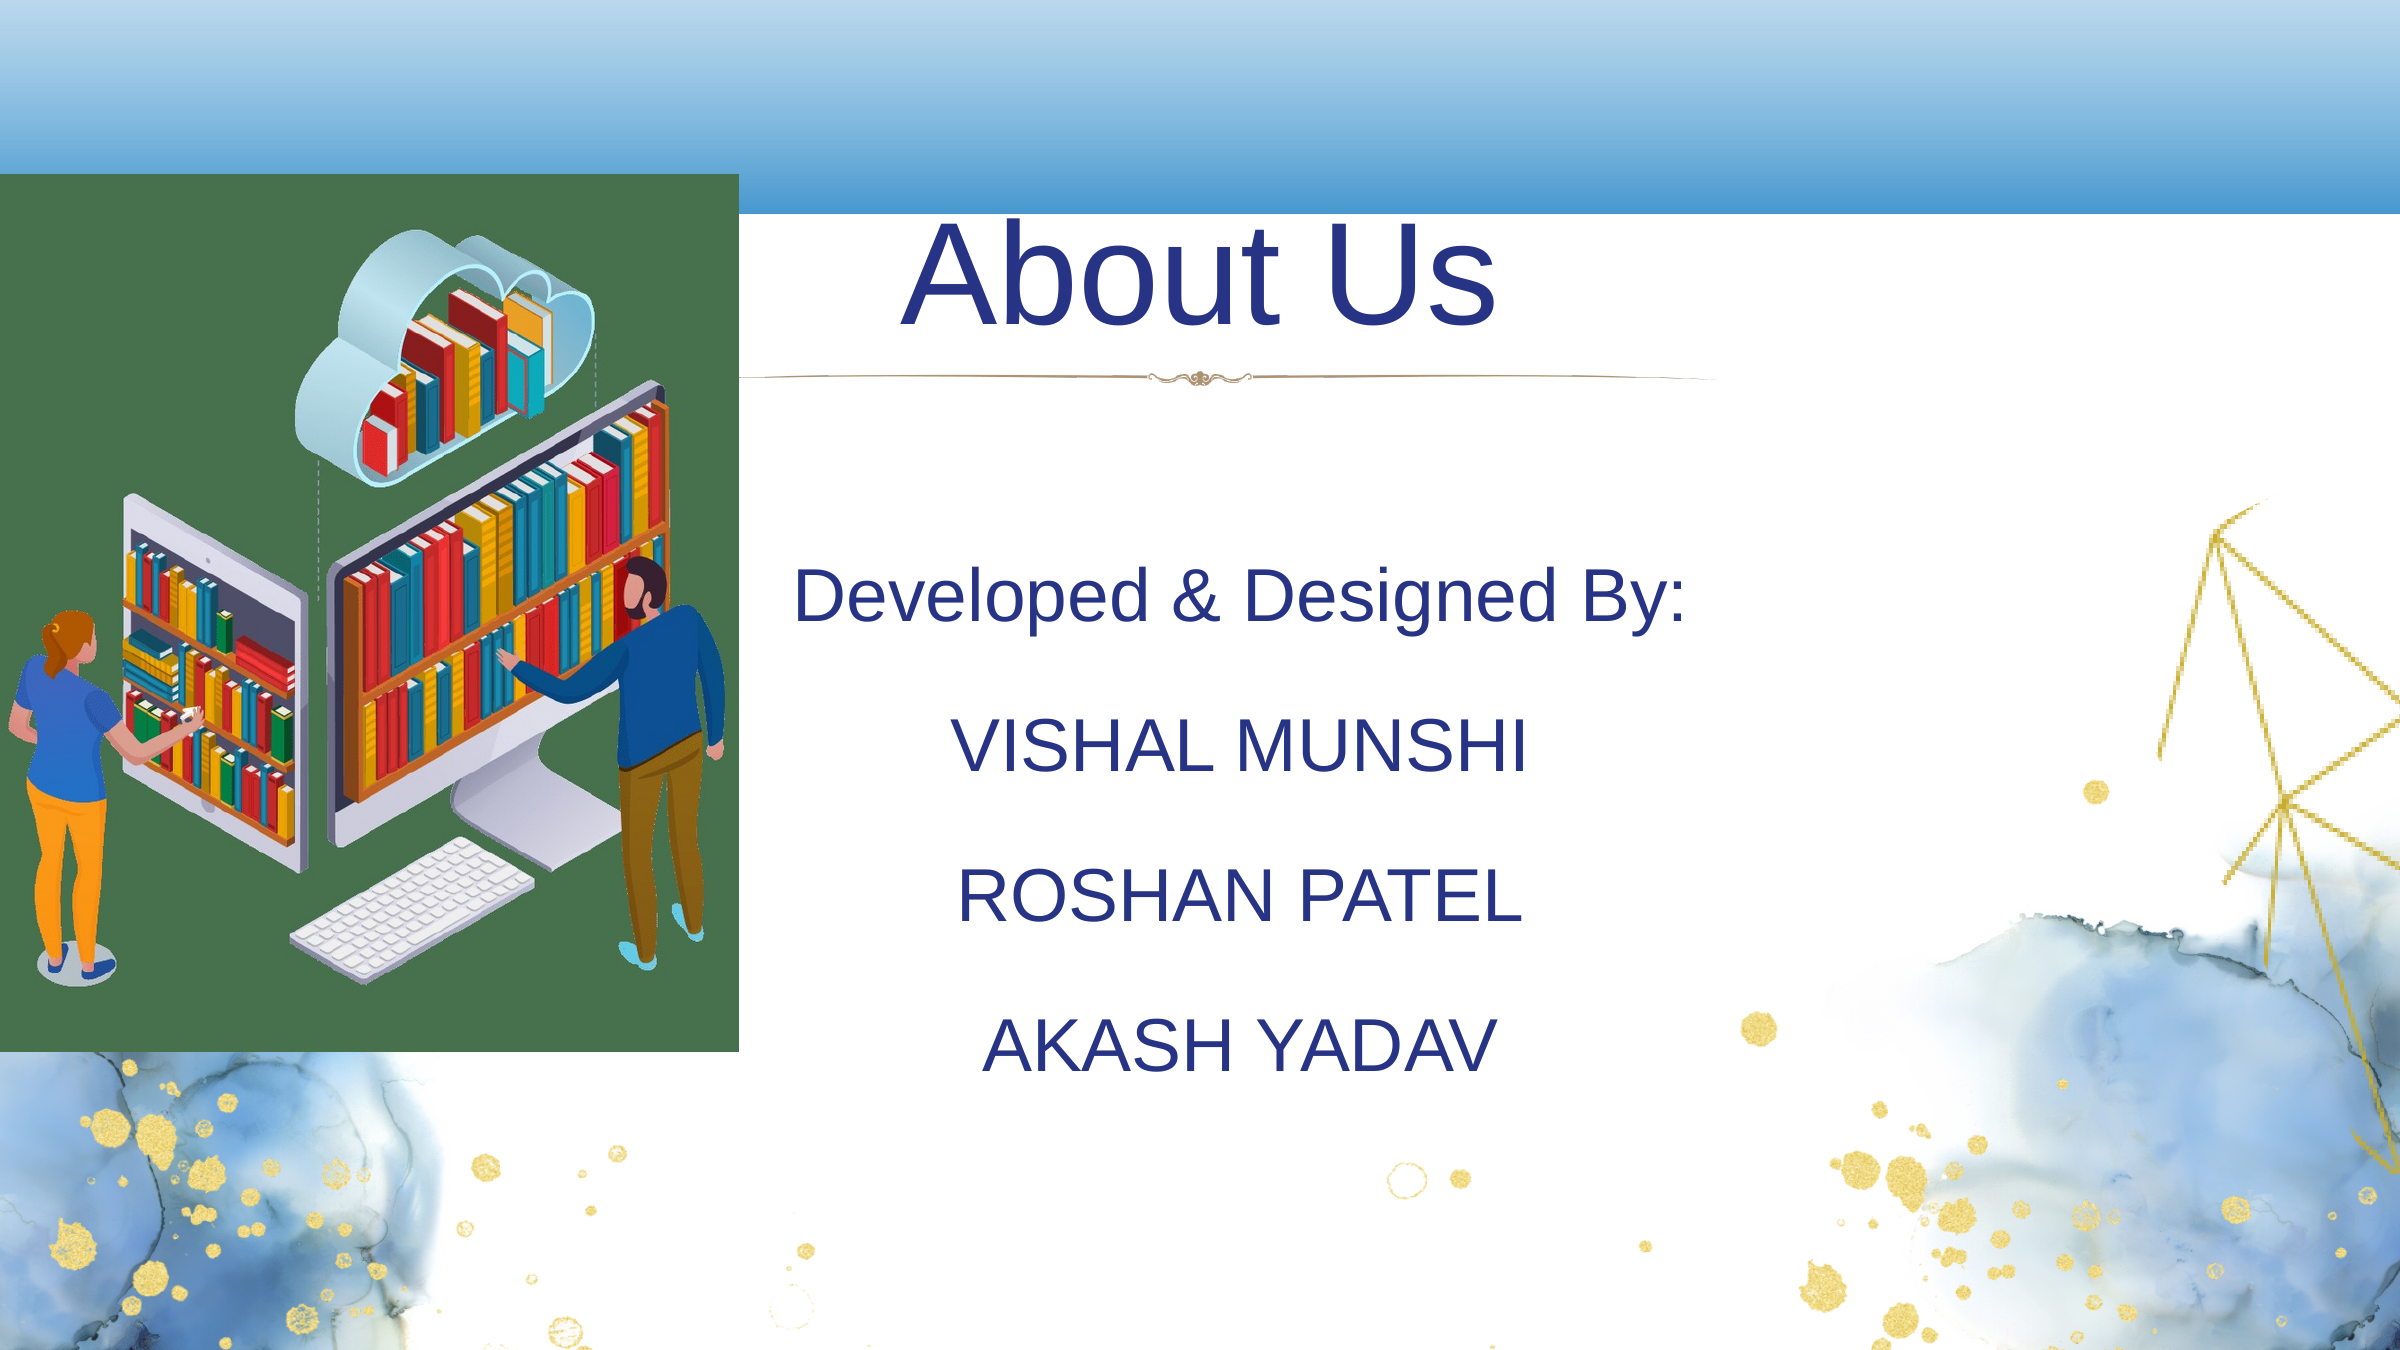

﻿About Us

Developed & Designed By:
VISHAL MUNSHI
ROSHAN PATEL
AKASH YADAV